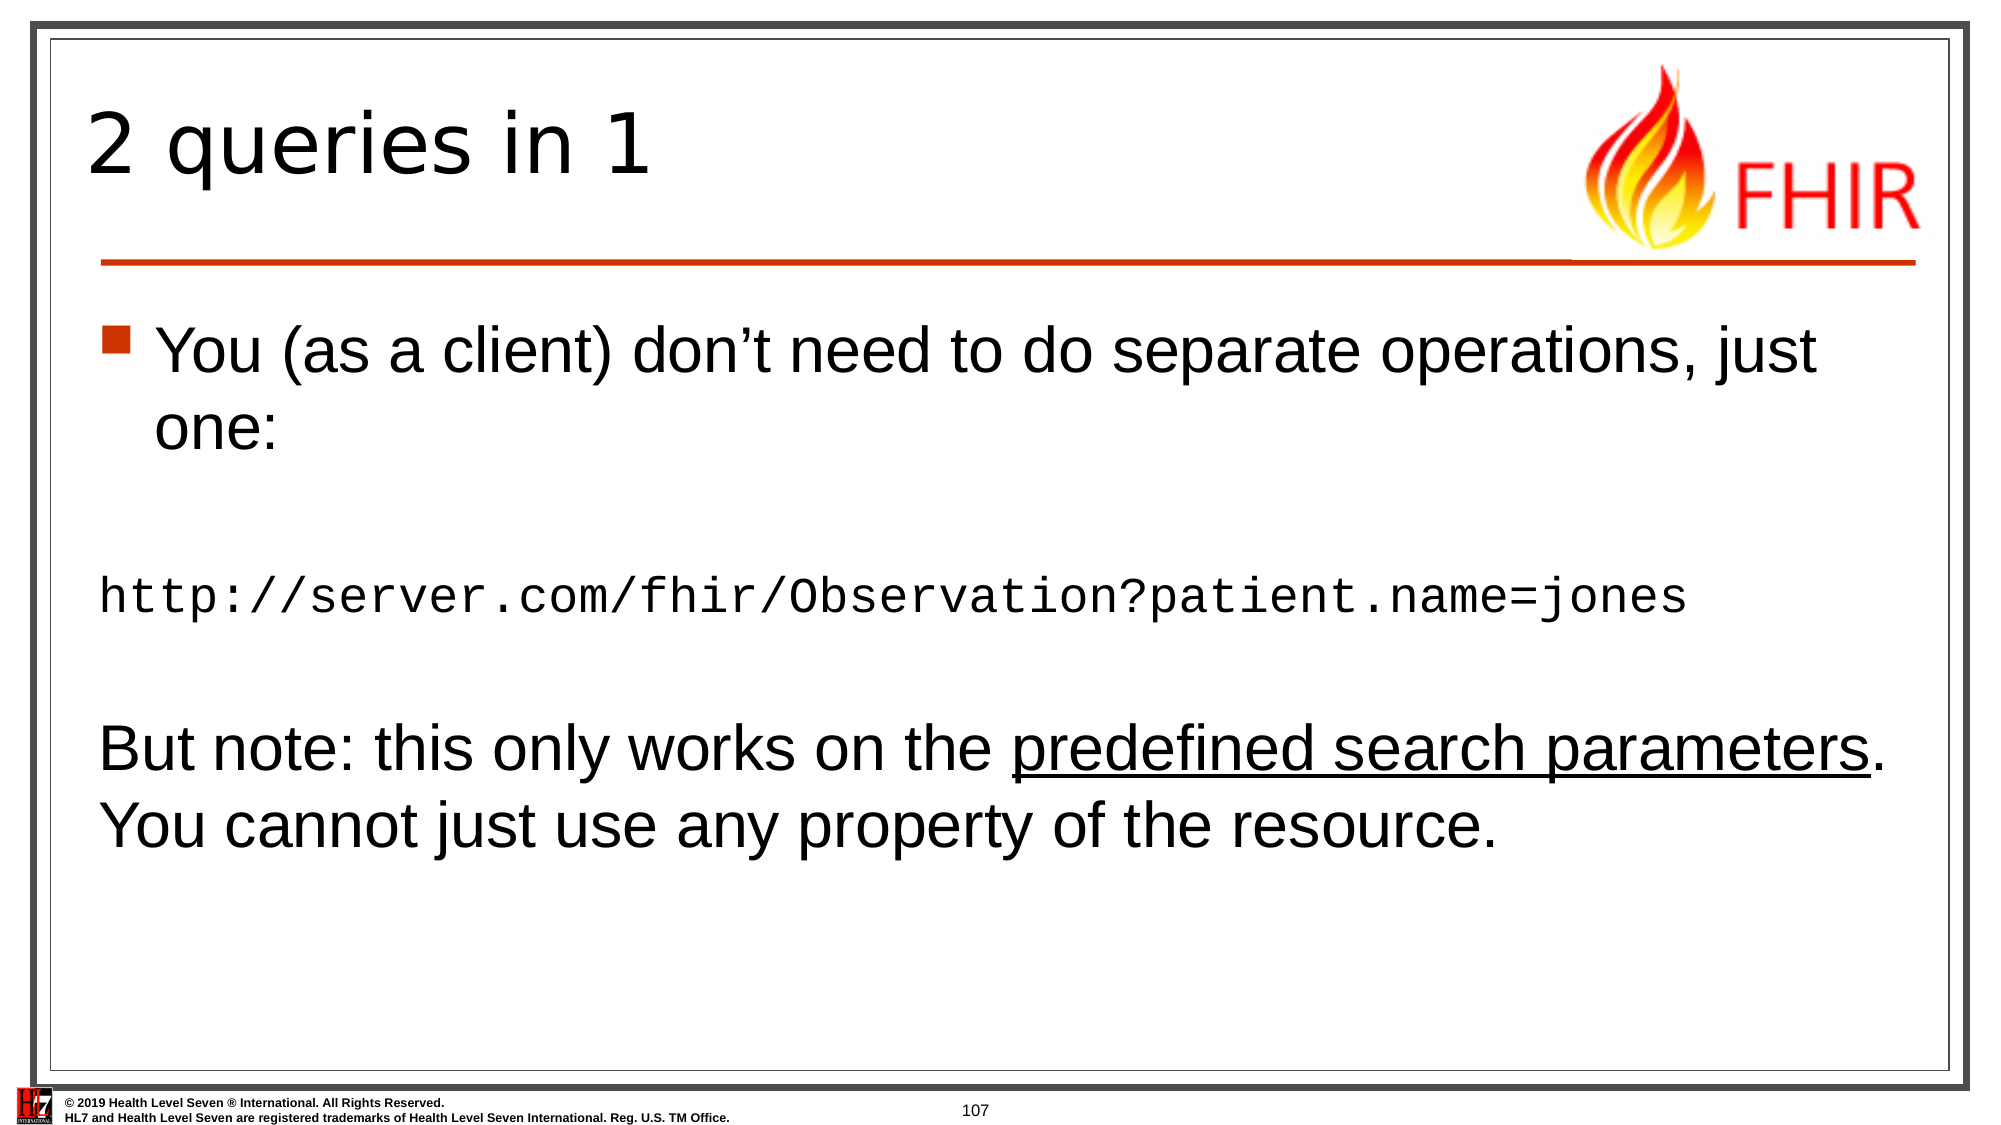

# 2 queries in 1
You (as a client) don’t need to do separate operations, just one:

http://server.com/fhir/Observation?patient.name=jones

But note: this only works on the predefined search parameters. You cannot just use any property of the resource.